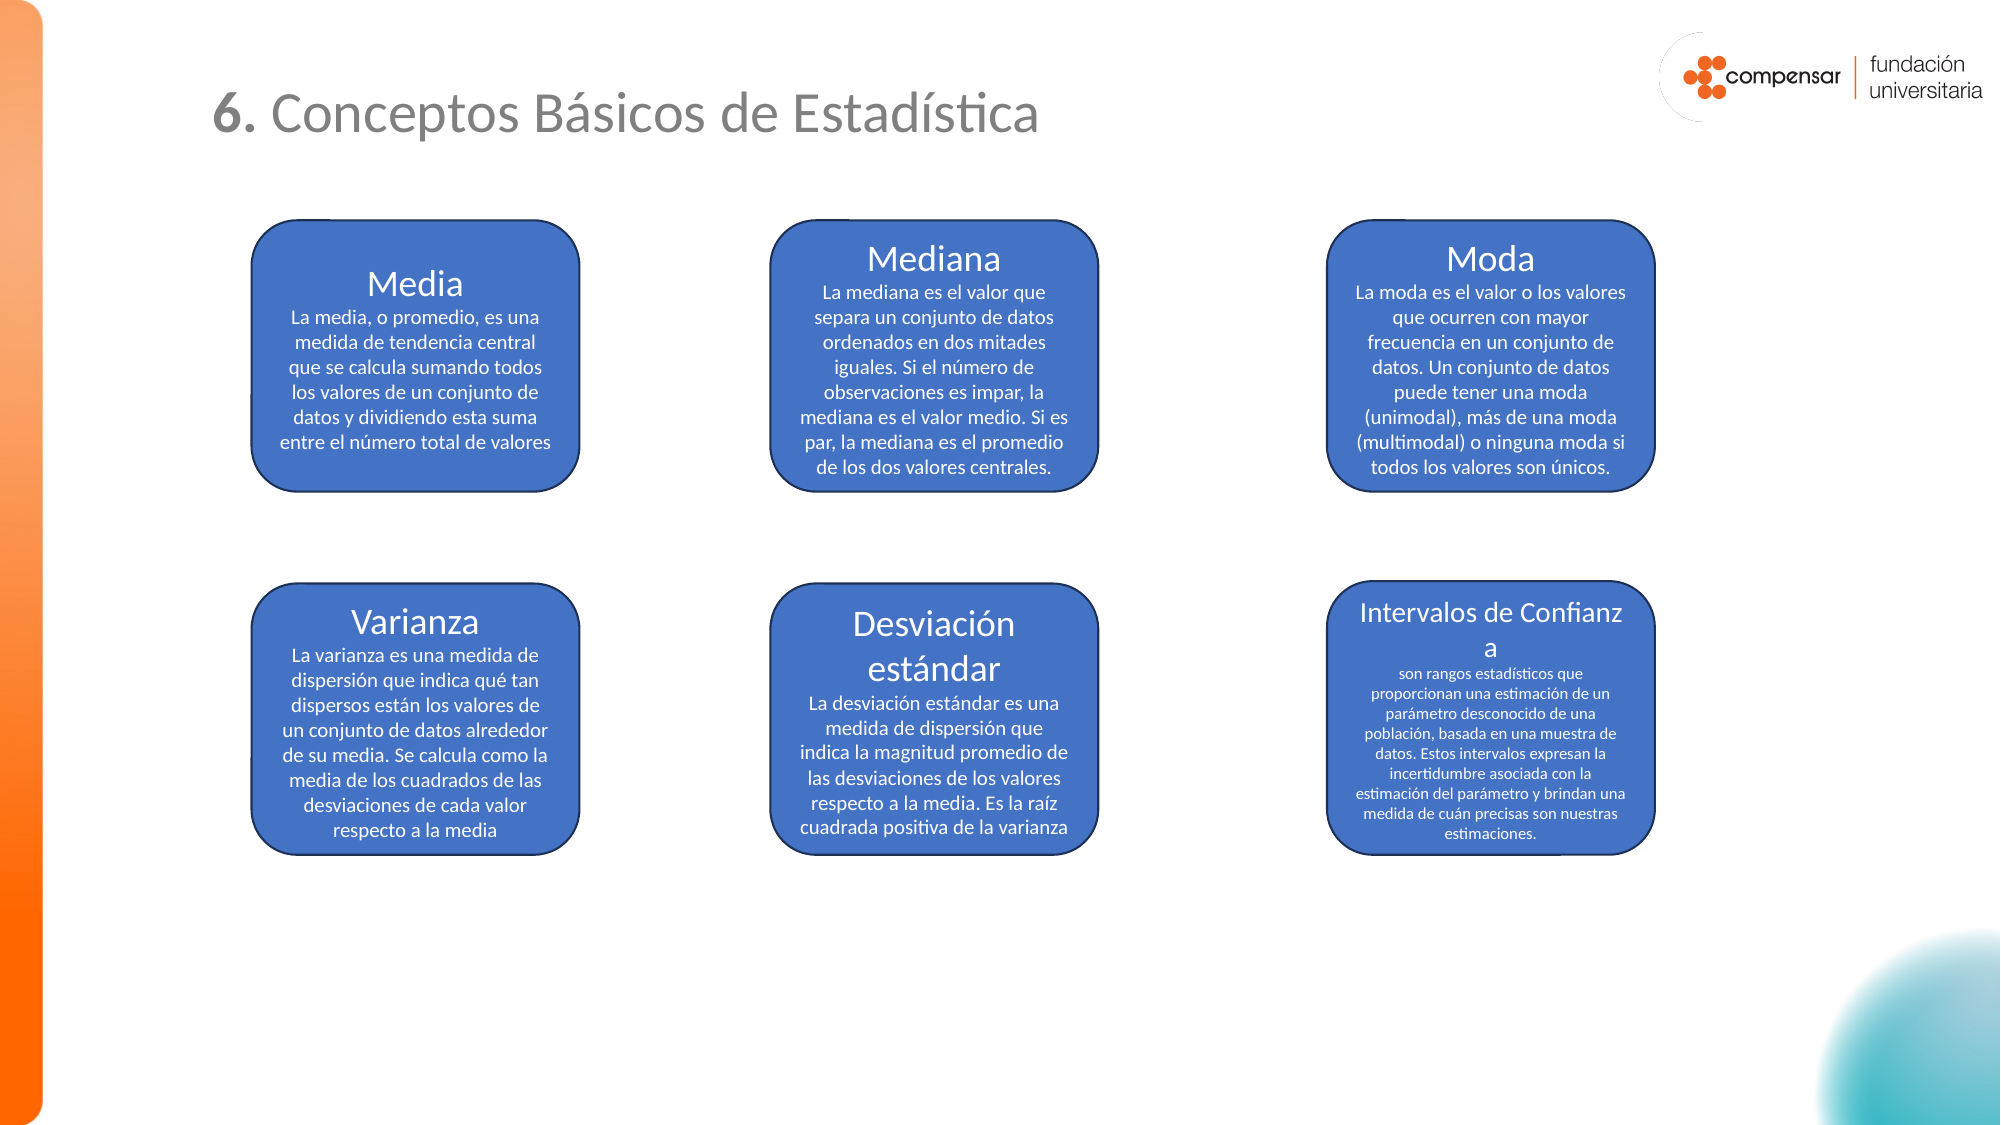

6. Conceptos Básicos de Estadística

Mediana
La mediana es el valor que separa un conjunto de datos ordenados en dos mitades iguales. Si el número de observaciones es impar, la mediana es el valor medio. Si es par, la mediana es el promedio de los dos valores centrales.
Media
La media, o promedio, es una medida de tendencia central que se calcula sumando todos los valores de un conjunto de datos y dividiendo esta suma entre el número total de valores
Moda
La moda es el valor o los valores que ocurren con mayor frecuencia en un conjunto de datos. Un conjunto de datos puede tener una moda (unimodal), más de una moda (multimodal) o ninguna moda si todos los valores son únicos.
Intervalos de Confianza
son rangos estadísticos que proporcionan una estimación de un parámetro desconocido de una población, basada en una muestra de datos. Estos intervalos expresan la incertidumbre asociada con la estimación del parámetro y brindan una medida de cuán precisas son nuestras estimaciones.
Varianza
La varianza es una medida de dispersión que indica qué tan dispersos están los valores de un conjunto de datos alrededor de su media. Se calcula como la media de los cuadrados de las desviaciones de cada valor respecto a la media
Desviación estándar
La desviación estándar es una medida de dispersión que indica la magnitud promedio de las desviaciones de los valores respecto a la media. Es la raíz cuadrada positiva de la varianza